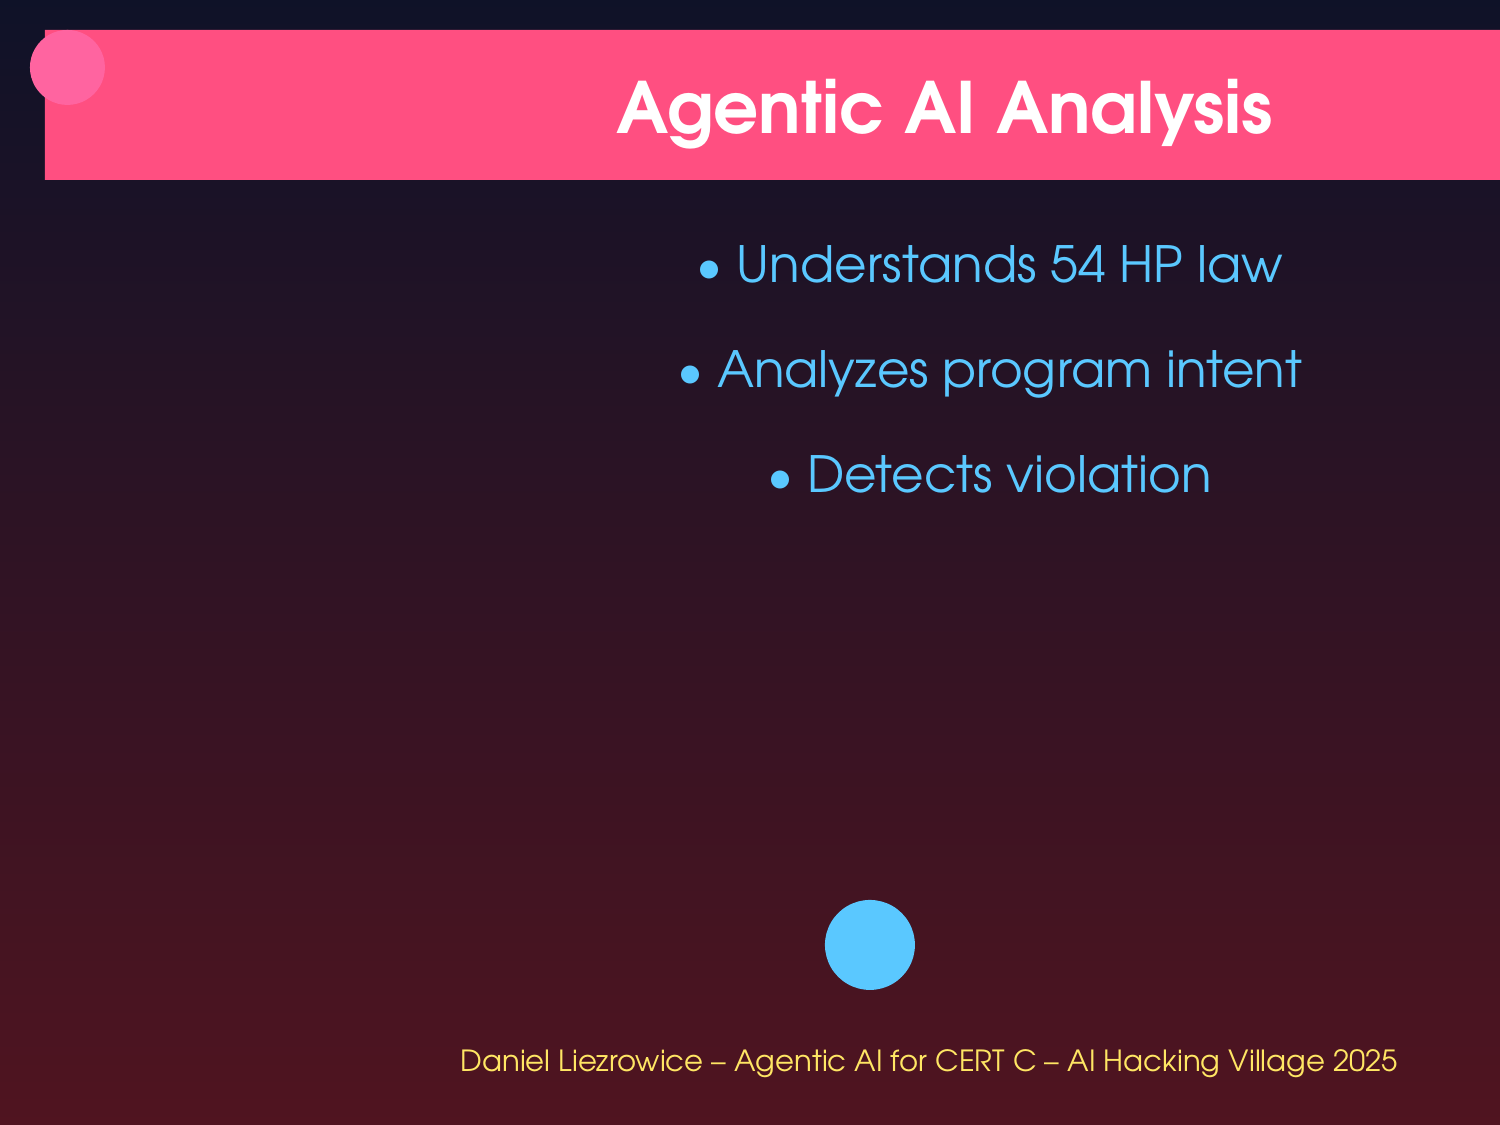

Agentic AI Analysis

• Understands 54 HP law
• Analyzes program intent
• Detects violation

Daniel Liezrowice – Agentic AI for CERT C – AI Hacking Village 2025